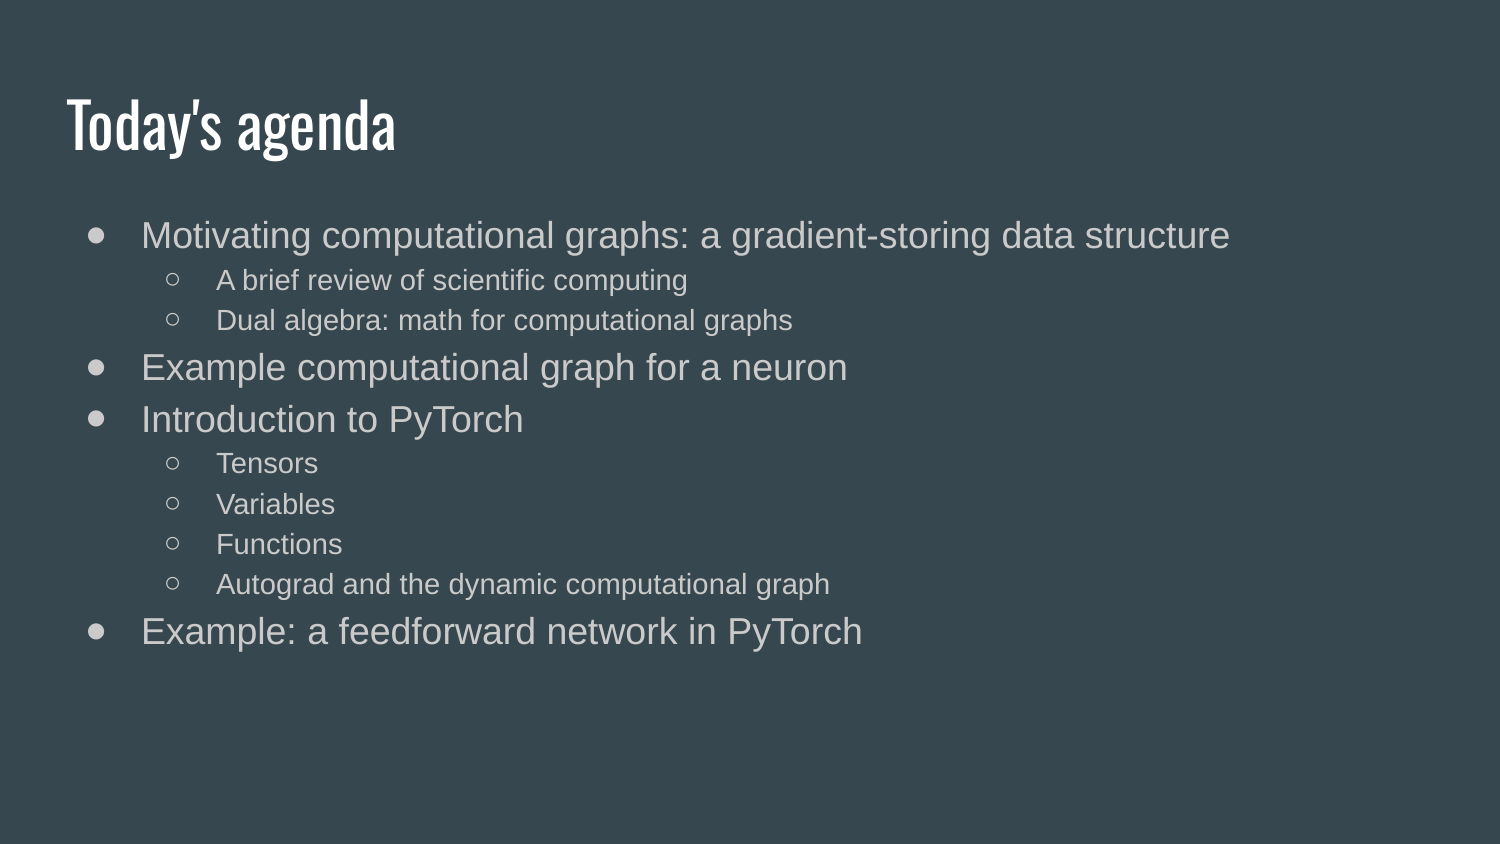

# Today's agenda
Motivating computational graphs: a gradient-storing data structure
A brief review of scientific computing
Dual algebra: math for computational graphs
Example computational graph for a neuron
Introduction to PyTorch
Tensors
Variables
Functions
Autograd and the dynamic computational graph
Example: a feedforward network in PyTorch